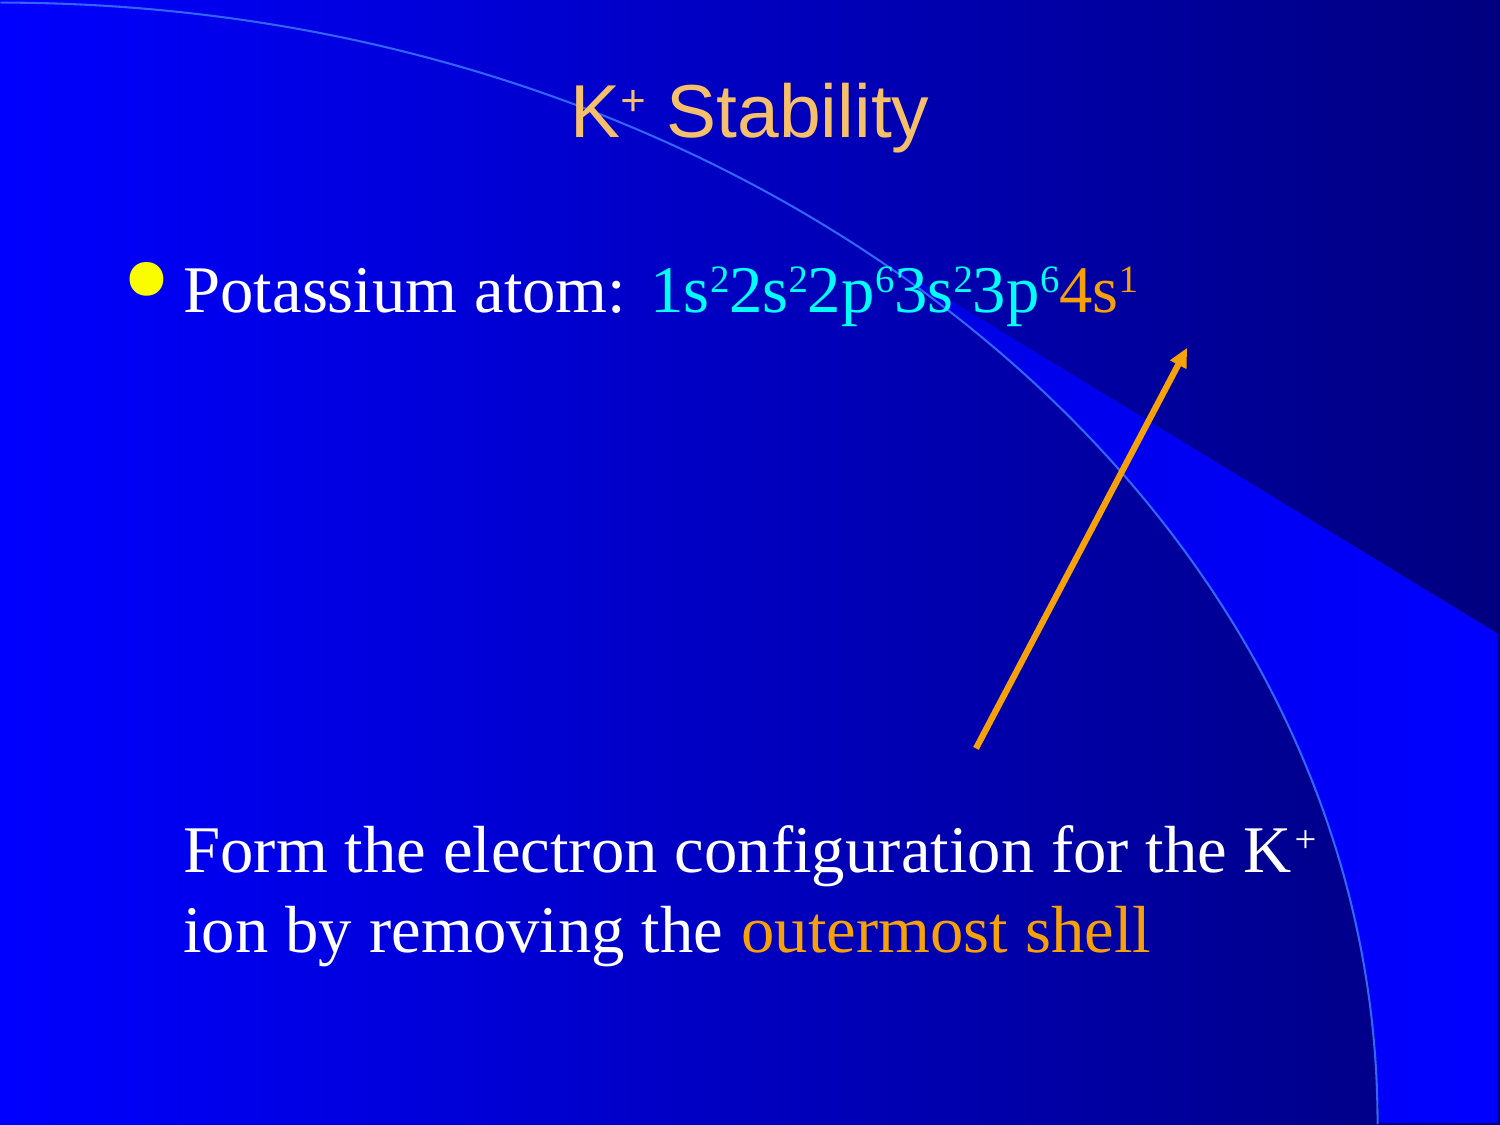

# K+ Stability
Potassium atom:	 1s22s22p63s23p64s1

Form the electron configuration for the K+ ion by removing the outermost shell